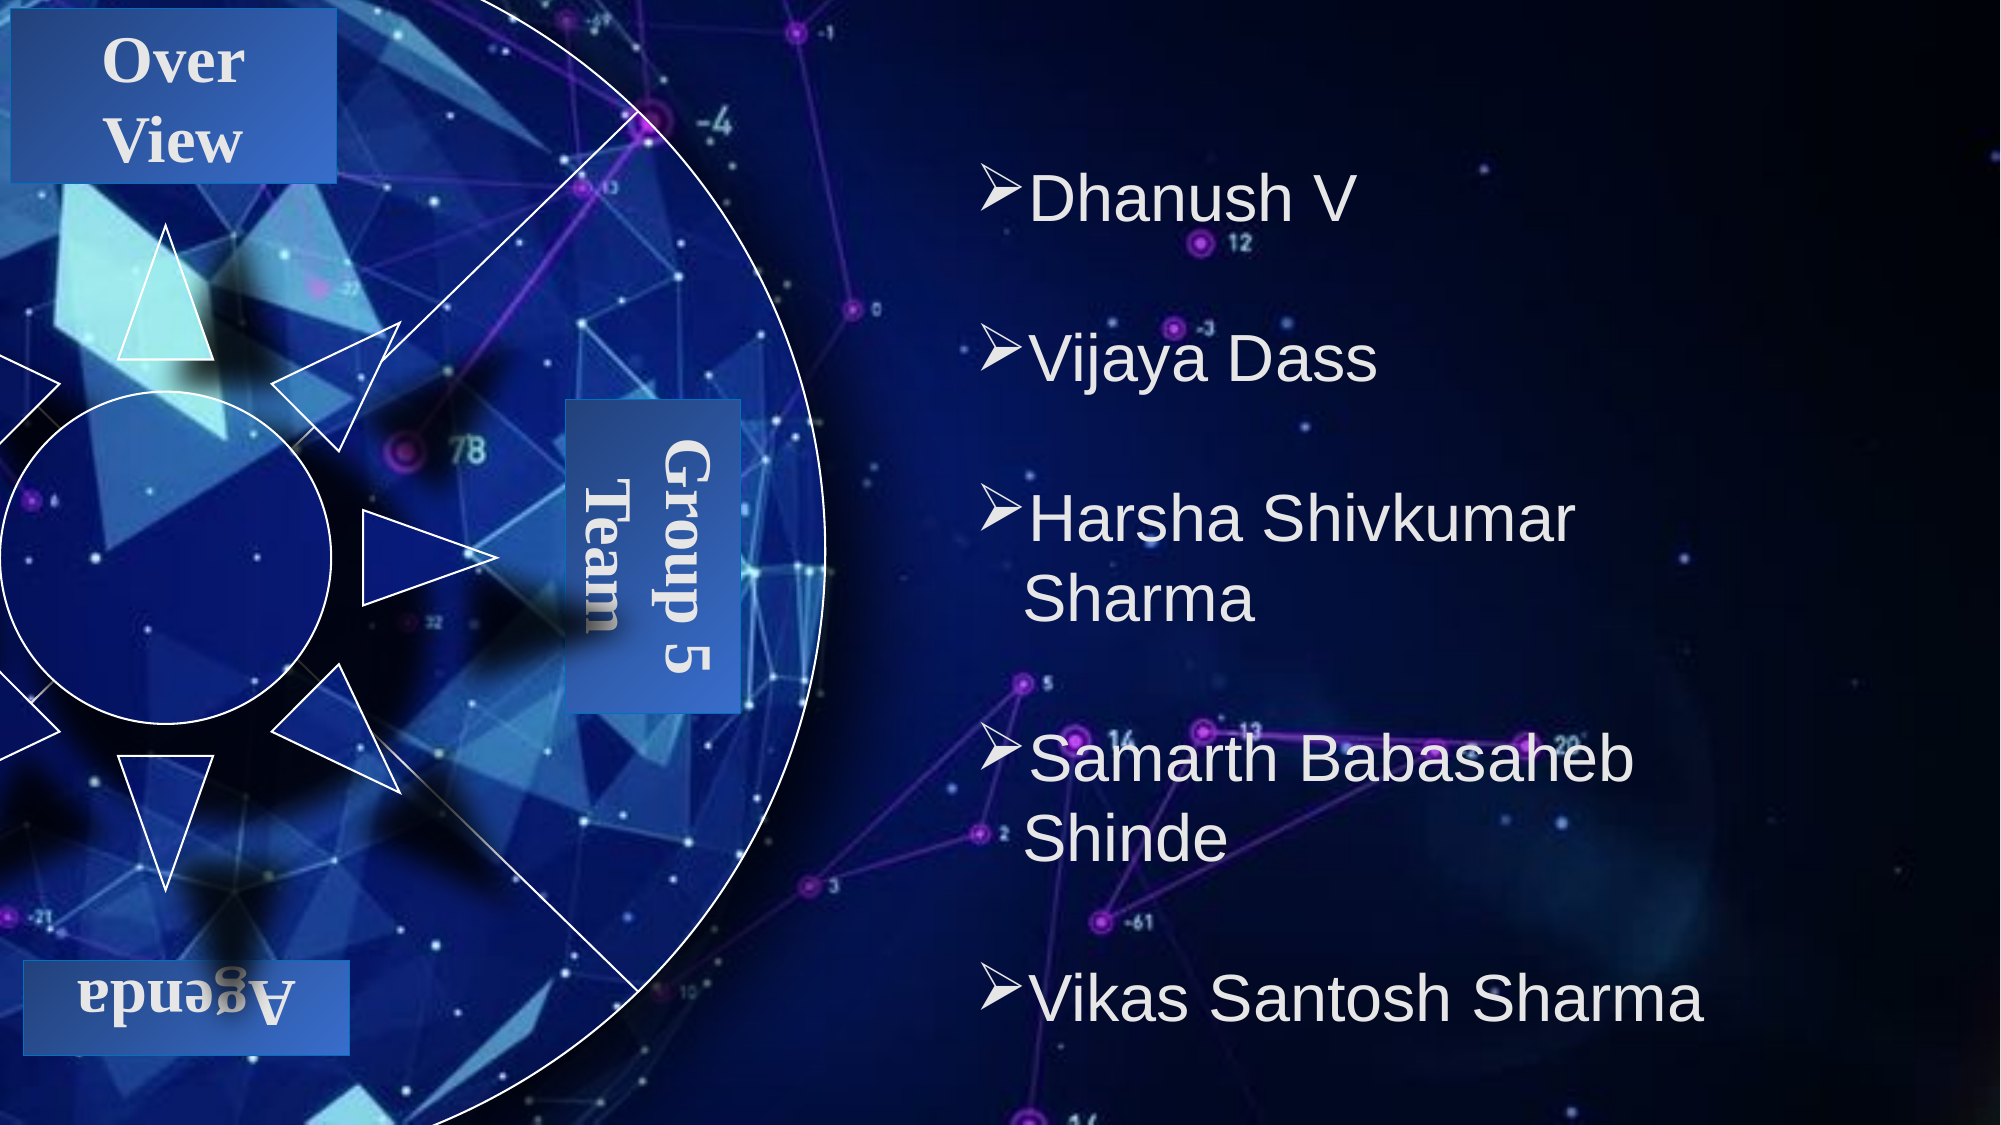

Over View
Group 5
Team
Agenda
Agenda
Dhanush V

Vijaya Dass

Harsha Shivkumar Sharma

Samarth Babasaheb Shinde

Vikas Santosh Sharma